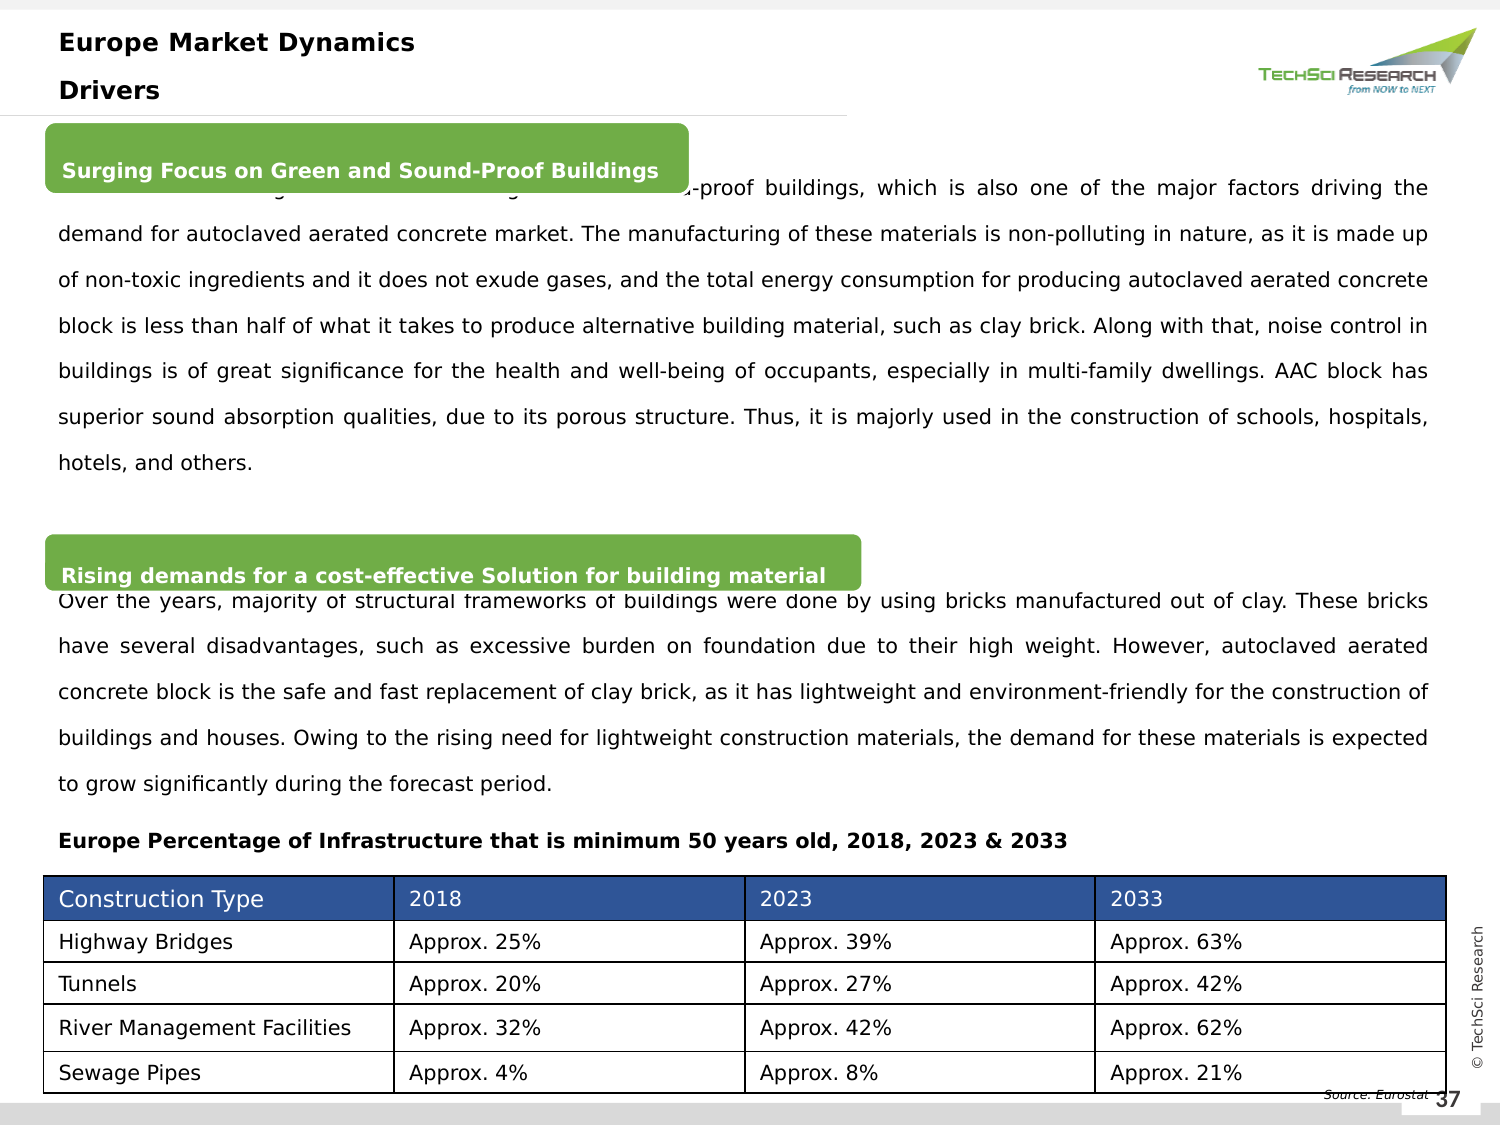

Europe Market Dynamics
Drivers
Surging Focus on Green and Sound-Proof Buildings

Builders are focusing on construction of green and sound-proof buildings, which is also one of the major factors driving the demand for autoclaved aerated concrete market. The manufacturing of these materials is non-polluting in nature, as it is made up of non-toxic ingredients and it does not exude gases, and the total energy consumption for producing autoclaved aerated concrete block is less than half of what it takes to produce alternative building material, such as clay brick. Along with that, noise control in buildings is of great significance for the health and well-being of occupants, especially in multi-family dwellings. AAC block has superior sound absorption qualities, due to its porous structure. Thus, it is majorly used in the construction of schools, hospitals, hotels, and others.

Over the years, majority of structural frameworks of buildings were done by using bricks manufactured out of clay. These bricks have several disadvantages, such as excessive burden on foundation due to their high weight. However, autoclaved aerated concrete block is the safe and fast replacement of clay brick, as it has lightweight and environment-friendly for the construction of buildings and houses. Owing to the rising need for lightweight construction materials, the demand for these materials is expected to grow significantly during the forecast period.
Rising demands for a cost-effective Solution for building material
Europe Percentage of Infrastructure that is minimum 50 years old, 2018, 2023 & 2033
| Construction Type | 2018 | 2023 | 2033 |
| --- | --- | --- | --- |
| Highway Bridges | Approx. 25% | Approx. 39% | Approx. 63% |
| Tunnels | Approx. 20% | Approx. 27% | Approx. 42% |
| River Management Facilities | Approx. 32% | Approx. 42% | Approx. 62% |
| Sewage Pipes | Approx. 4% | Approx. 8% | Approx. 21% |
Source: Eurostat